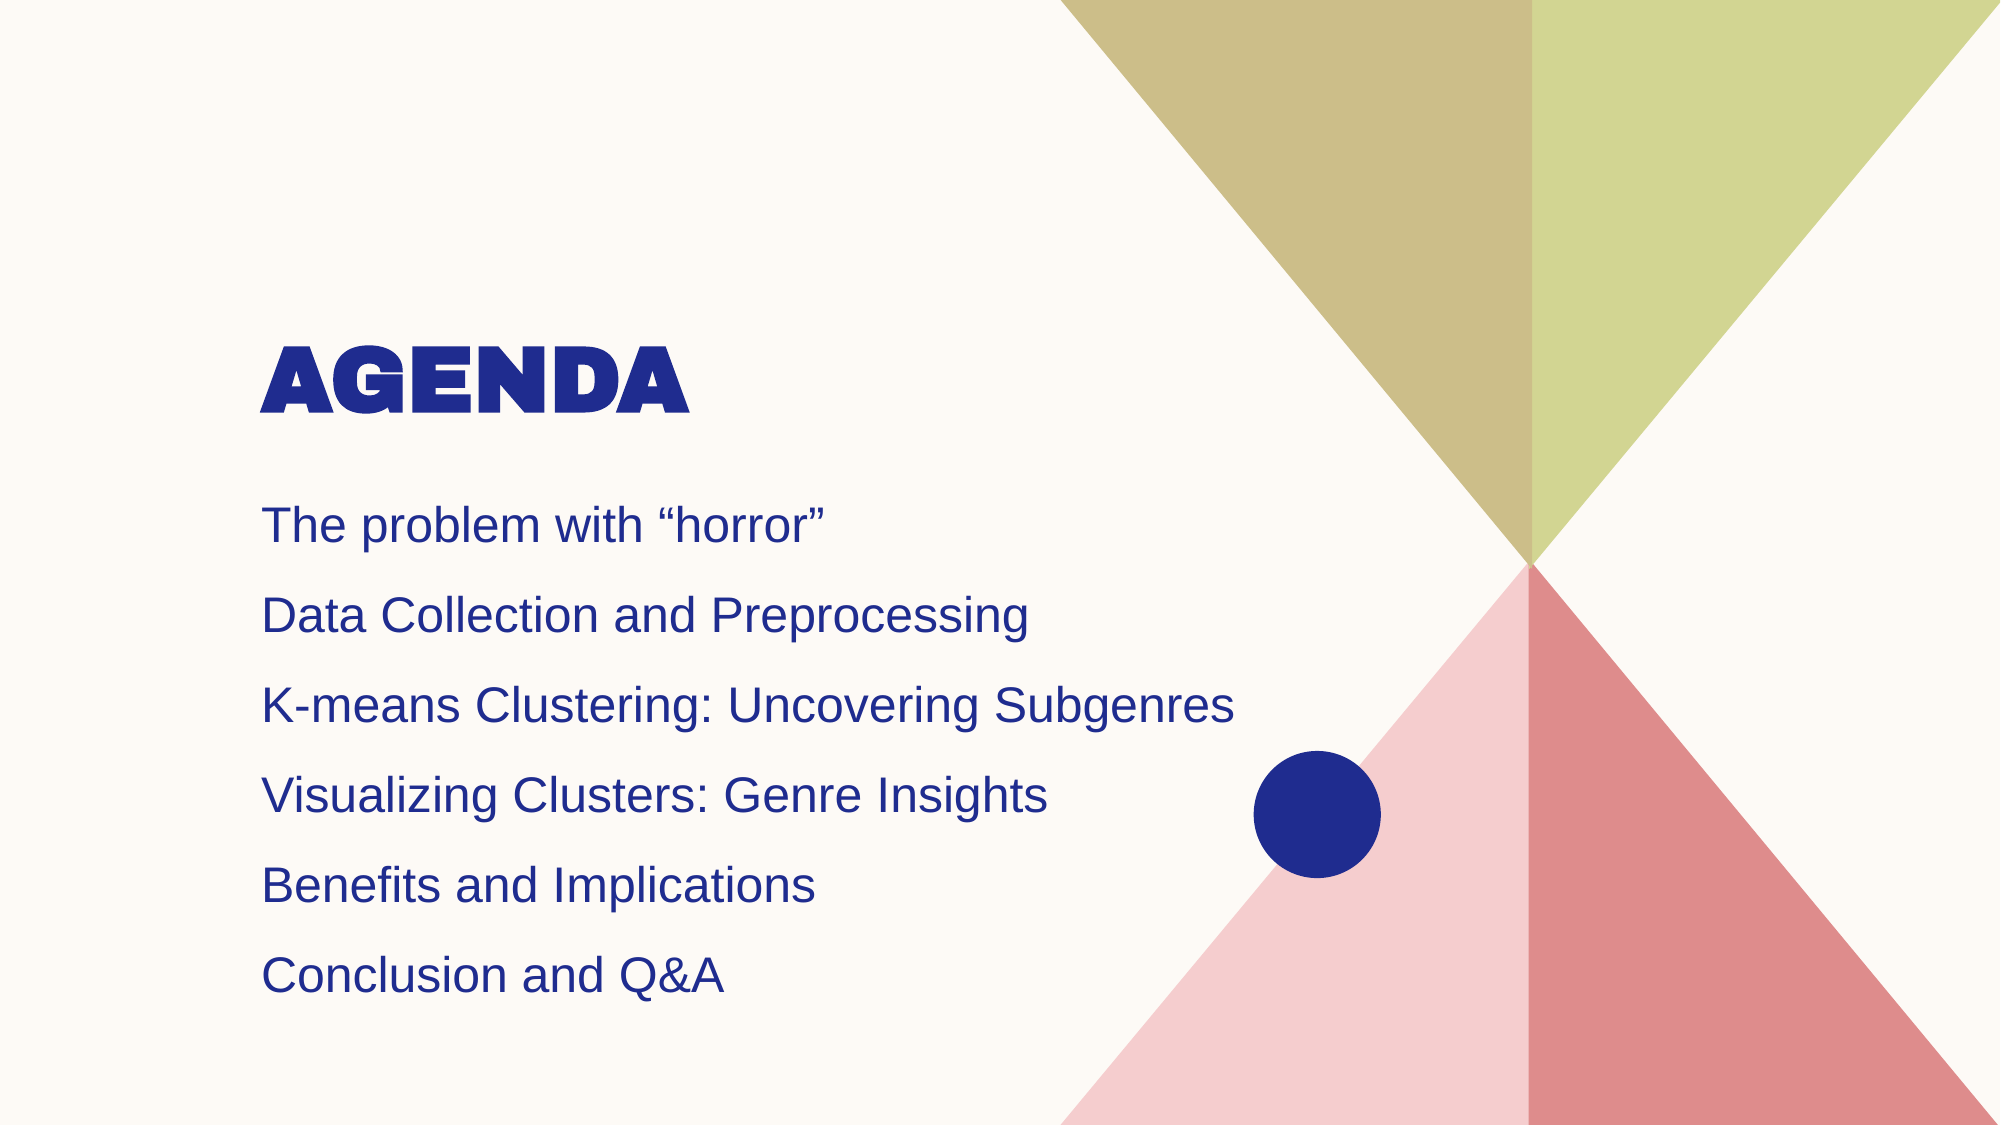

# AGENDA
The problem with “horror”​
Data Collection and Preprocessing
K-means Clustering: Uncovering Subgenres
Visualizing Clusters: Genre Insights
Benefits and Implications
Conclusion and Q&A